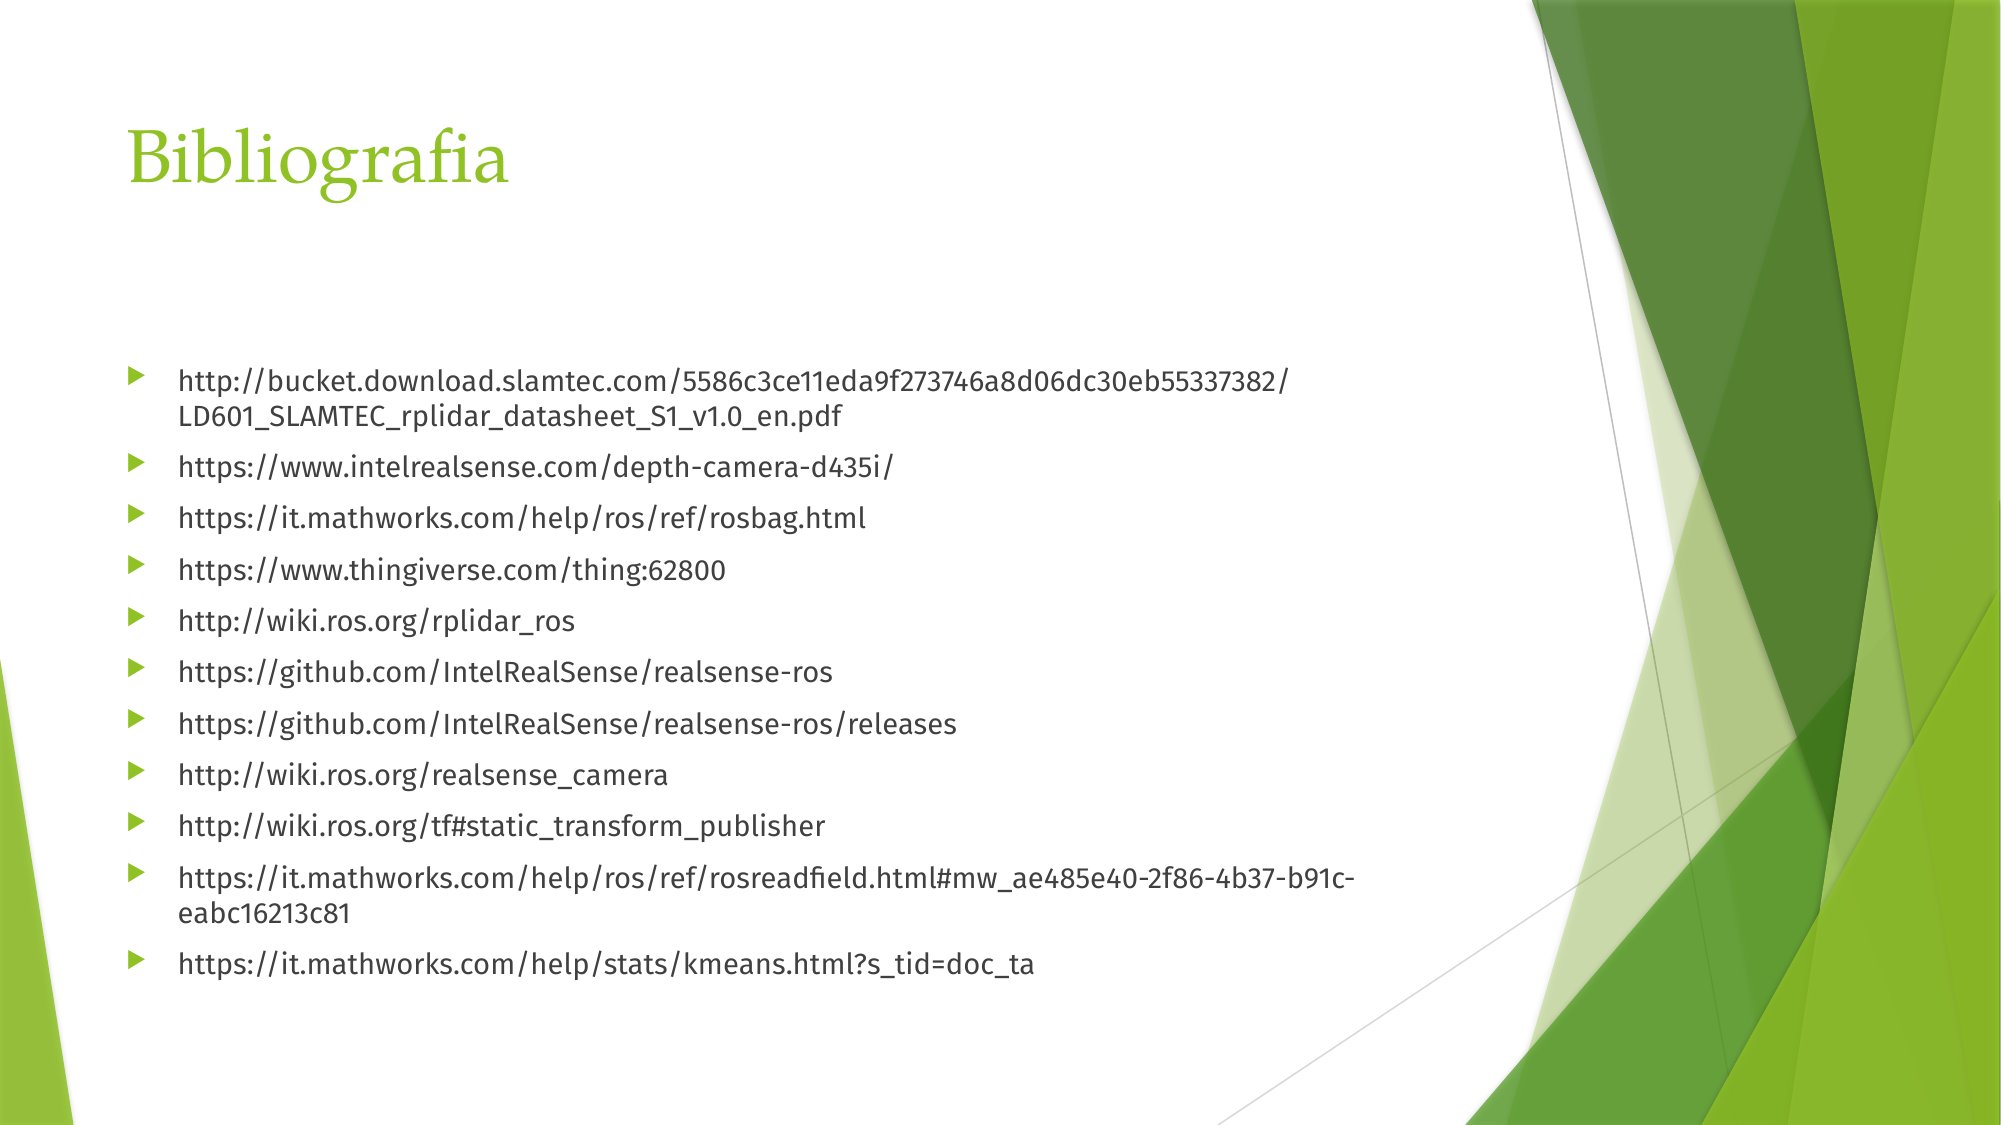

# Bibliografia
http://bucket.download.slamtec.com/5586c3ce11eda9f273746a8d06dc30eb55337382/LD601_SLAMTEC_rplidar_datasheet_S1_v1.0_en.pdf
https://www.intelrealsense.com/depth-camera-d435i/
https://it.mathworks.com/help/ros/ref/rosbag.html
https://www.thingiverse.com/thing:62800
http://wiki.ros.org/rplidar_ros
https://github.com/IntelRealSense/realsense-ros
https://github.com/IntelRealSense/realsense-ros/releases
http://wiki.ros.org/realsense_camera
http://wiki.ros.org/tf#static_transform_publisher
https://it.mathworks.com/help/ros/ref/rosreadfield.html#mw_ae485e40-2f86-4b37-b91c-eabc16213c81
https://it.mathworks.com/help/stats/kmeans.html?s_tid=doc_ta